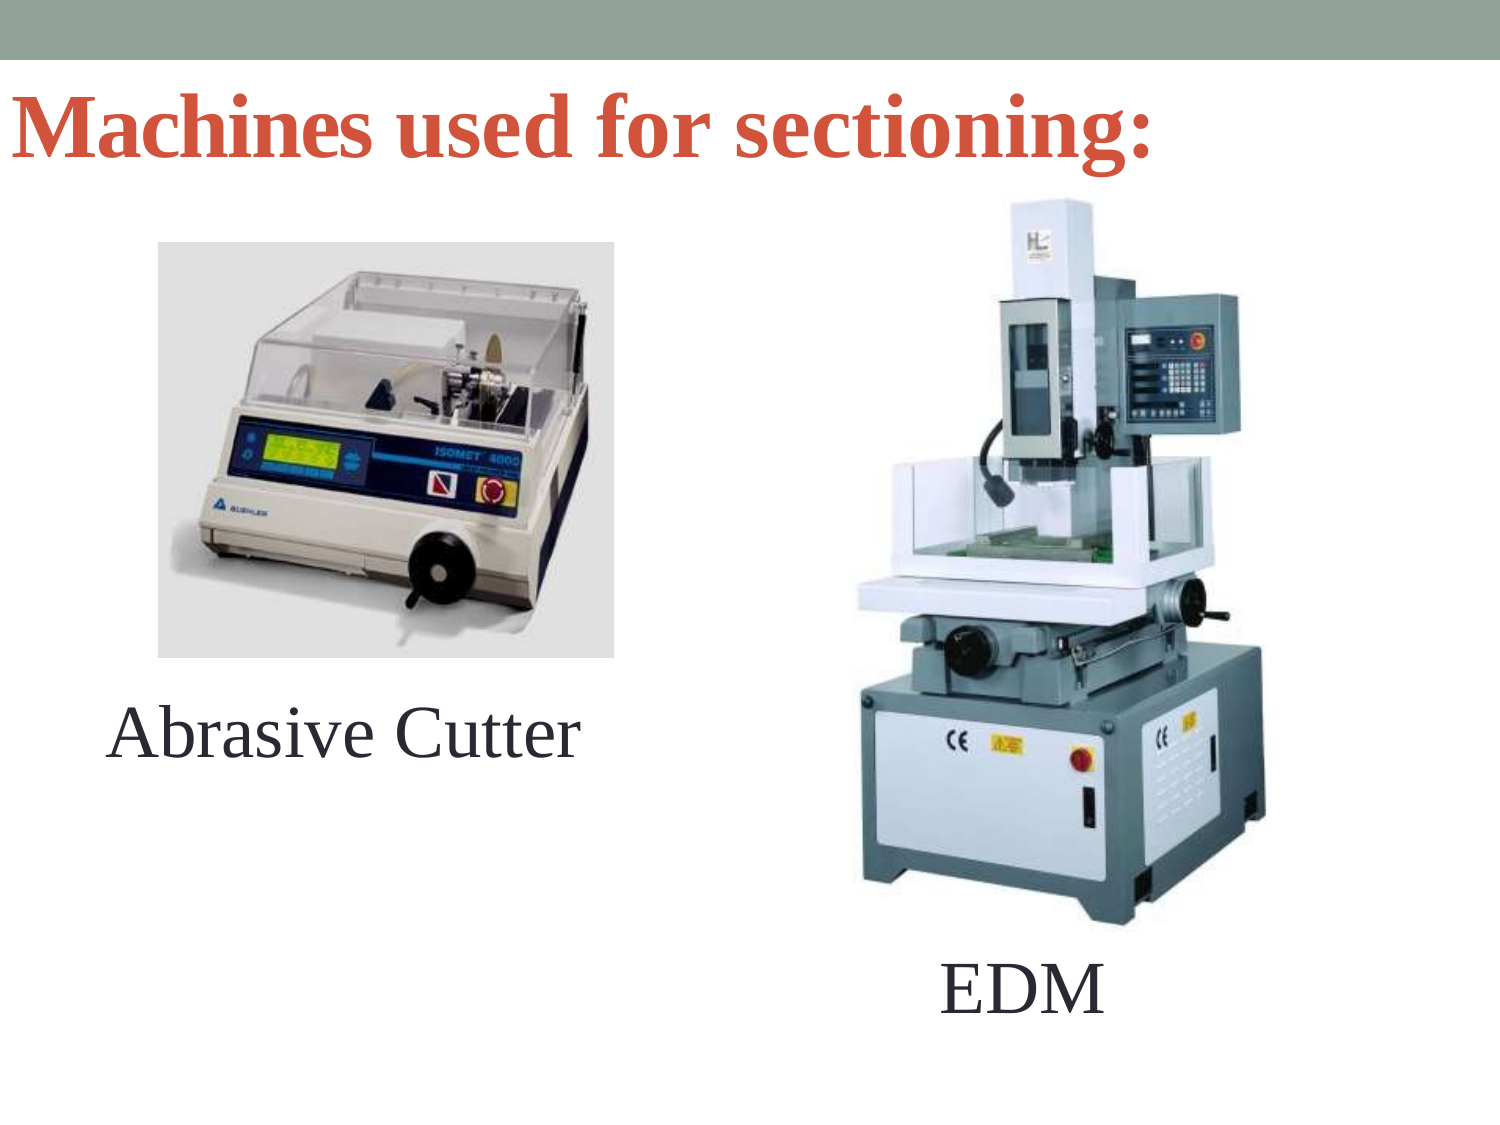

# Machines used for sectioning:

Abrasive Cutter
EDM